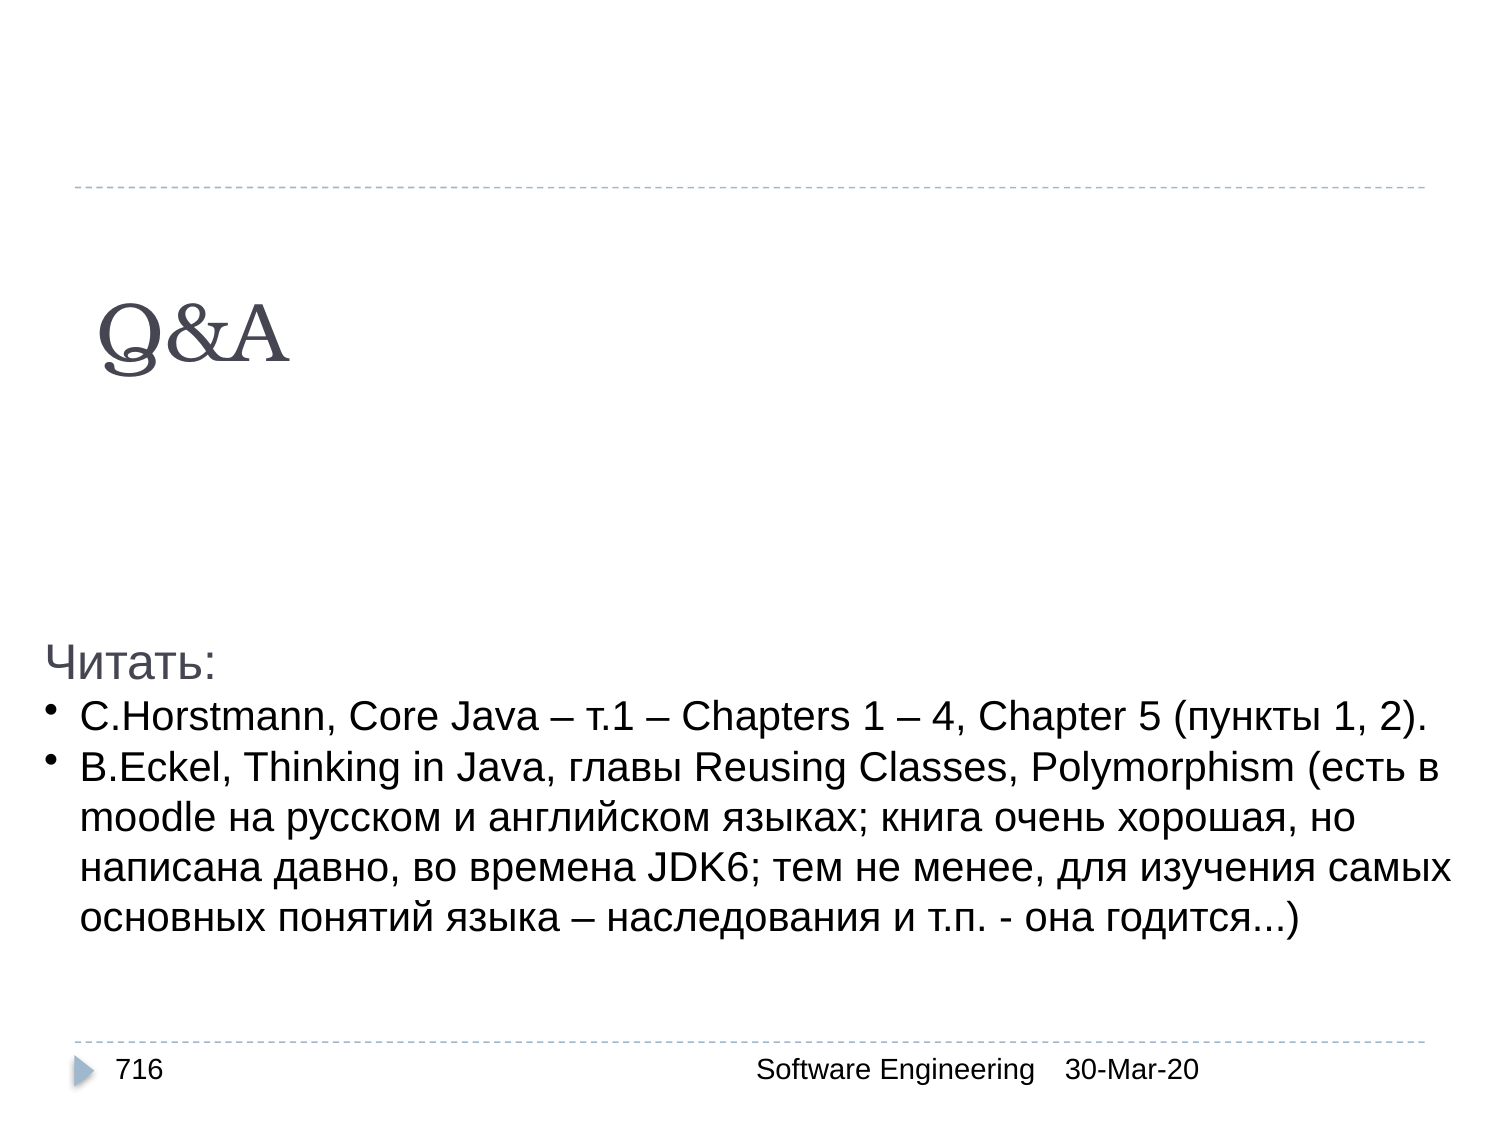

# Q&A
Читать:
C.Horstmann, Core Java – т.1 – Chapters 1 – 4, Chapter 5 (пункты 1, 2).
B.Eckel, Thinking in Java, главы Reusing Classes, Polymorphism (есть в moodle на русском и английском языках; книга очень хорошая, но написана давно, во времена JDK6; тем не менее, для изучения самых основных понятий языка – наследования и т.п. - она годится...)

716
Software Engineering
30-Mar-20